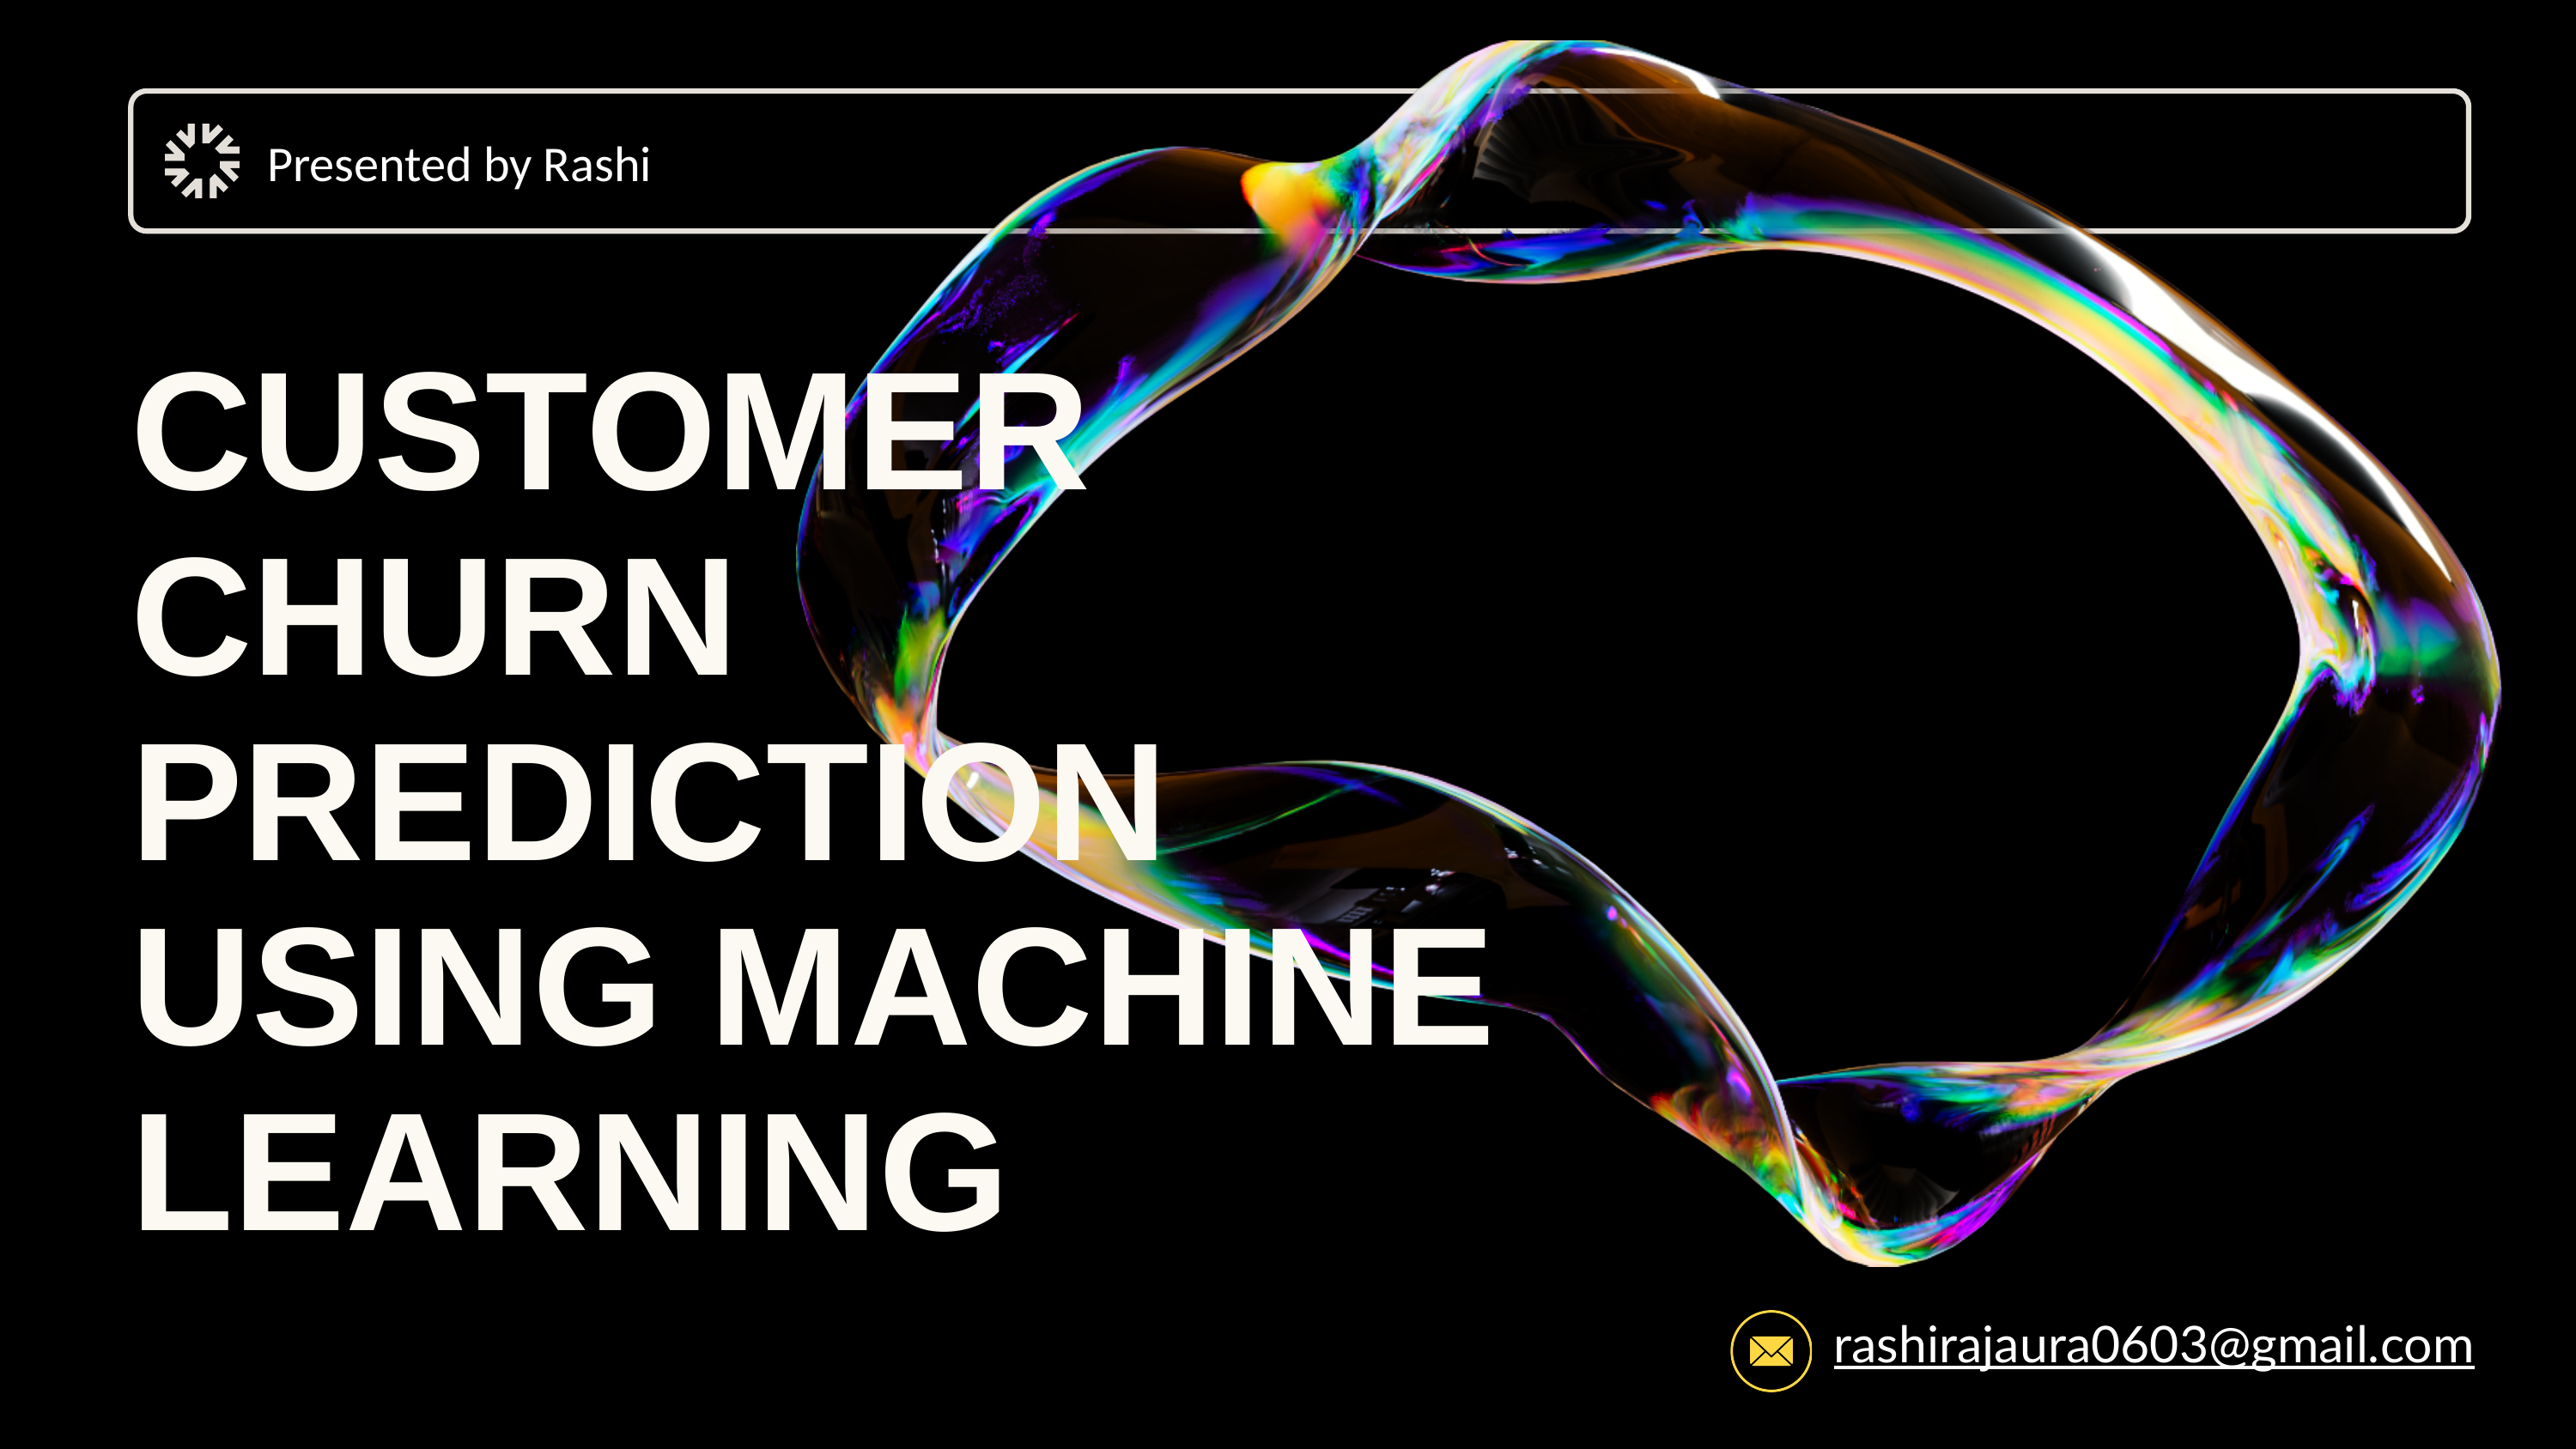

Presented by Rashi
CUSTOMER CHURN PREDICTION USING MACHINE LEARNING
rashirajaura0603@gmail.com